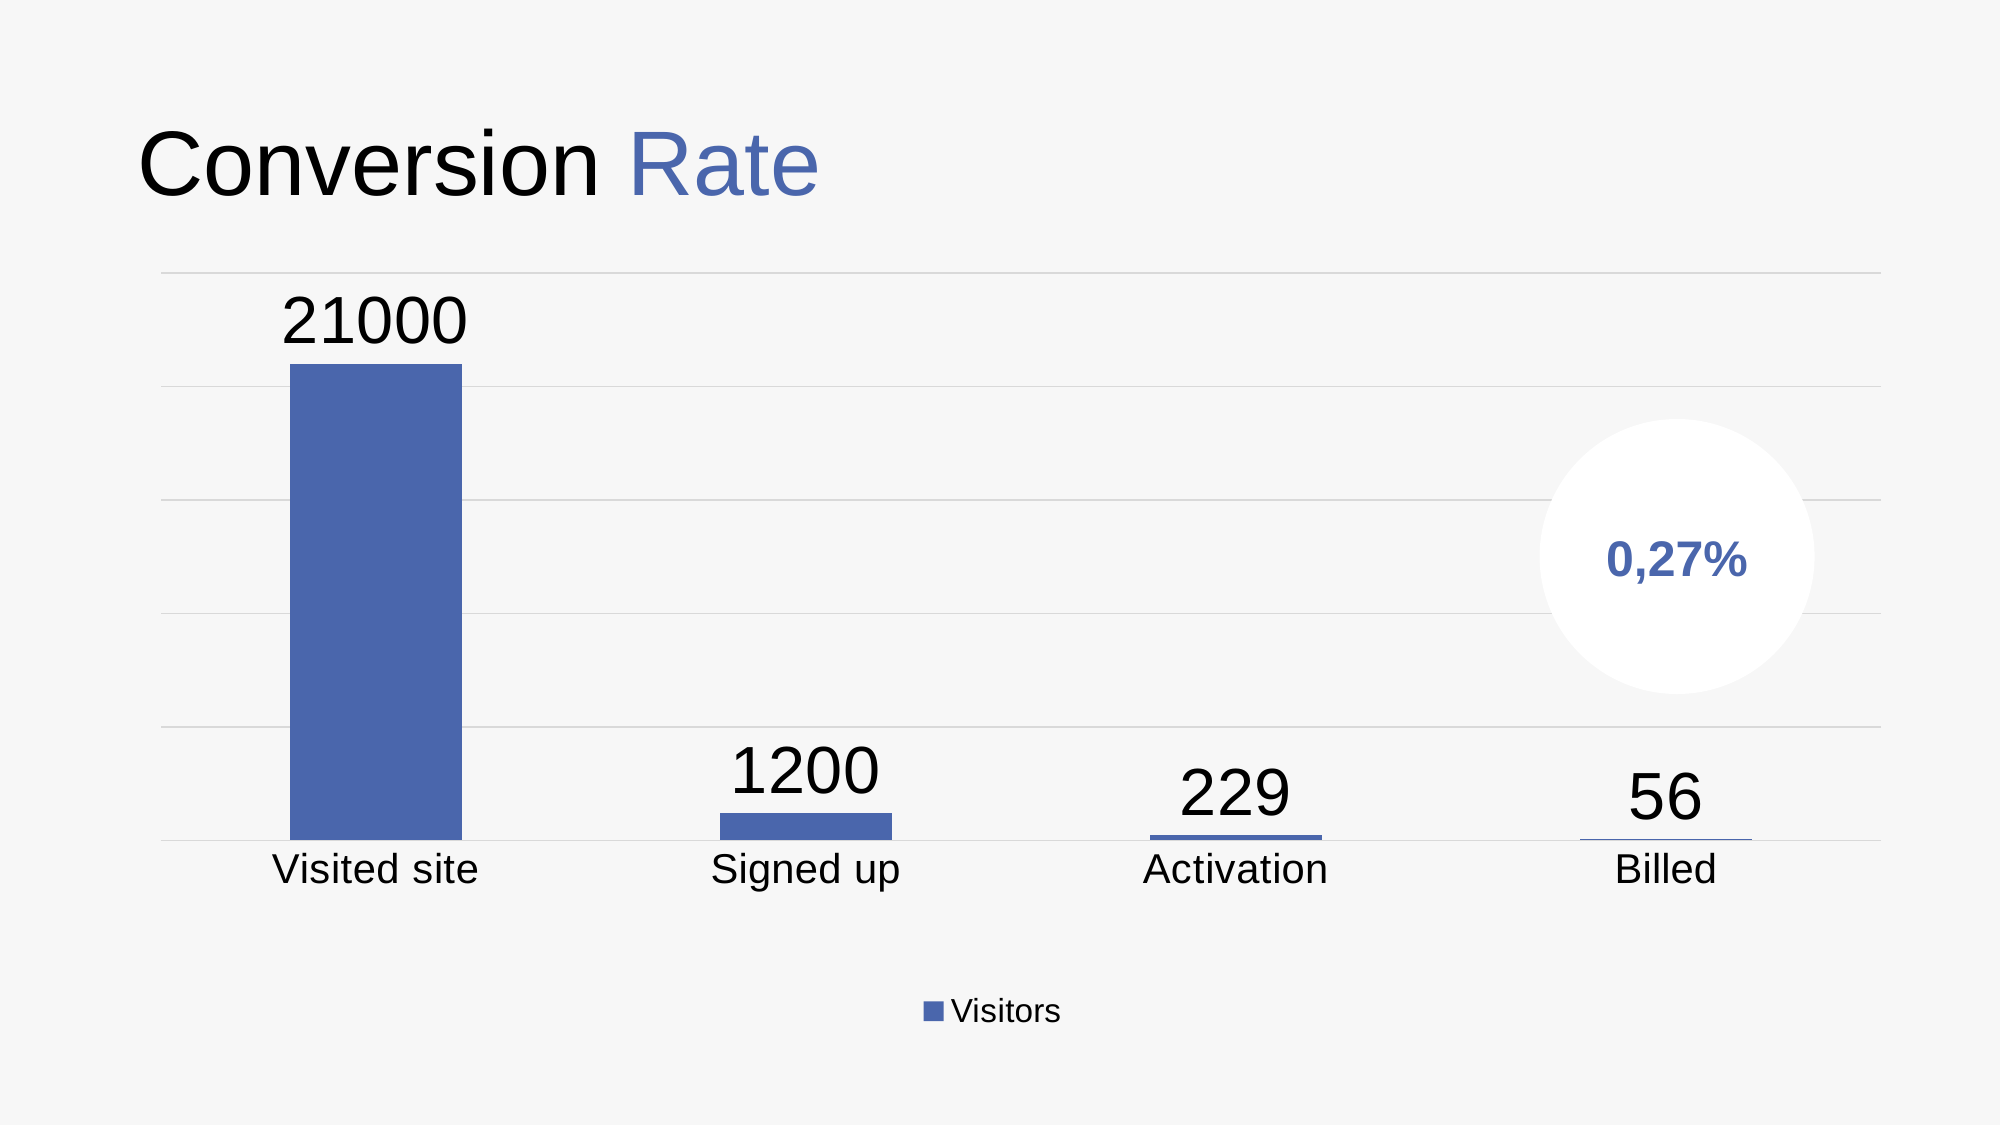

Conversion Rate

### Chart

| Category | Visitors |
|---|---|
| Visited site | 21000.0 |
| Signed up | 1200.0 |
| Activation | 229.0 |
| Billed | 56.0 |
0,27%